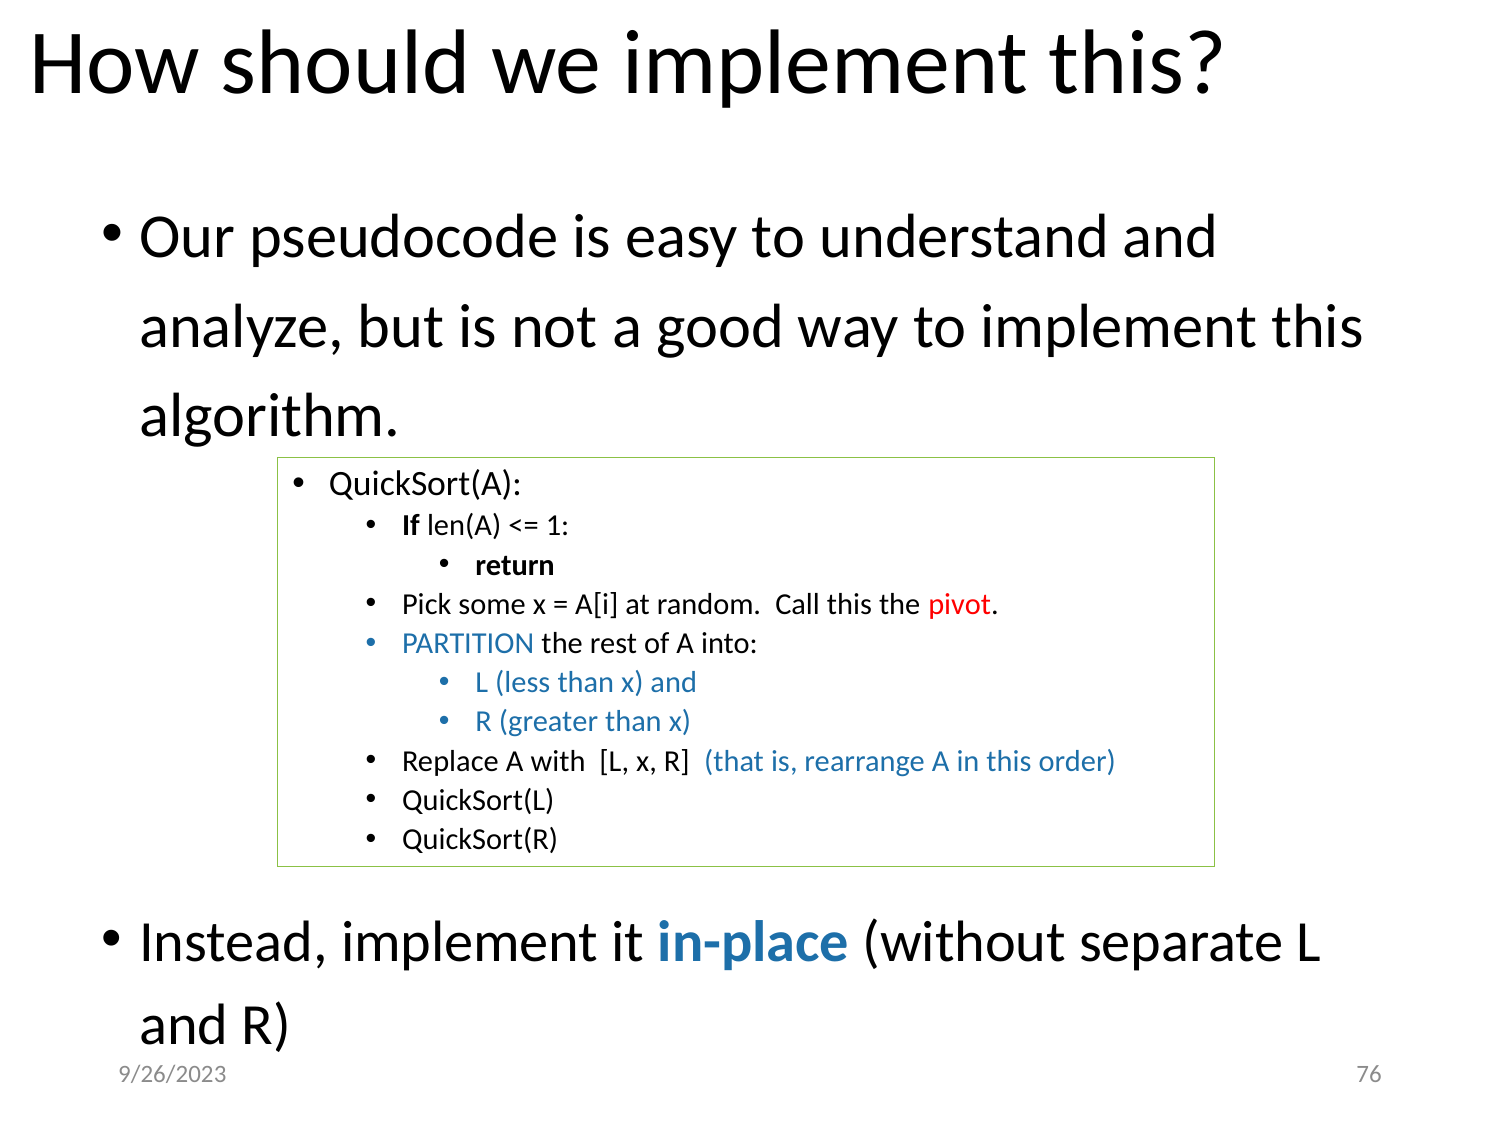

# How should we implement this?
Our pseudocode is easy to understand and analyze, but is not a good way to implement this algorithm.

Instead, implement it in-place (without separate L and R)
QuickSort(A):
If len(A) <= 1:
return
Pick some x = A[i] at random.  Call this the pivot.
PARTITION the rest of A into:
L (less than x) and
R (greater than x)
Replace A with  [L, x, R]  (that is, rearrange A in this order)
QuickSort(L)
QuickSort(R)

9/26/2023
76